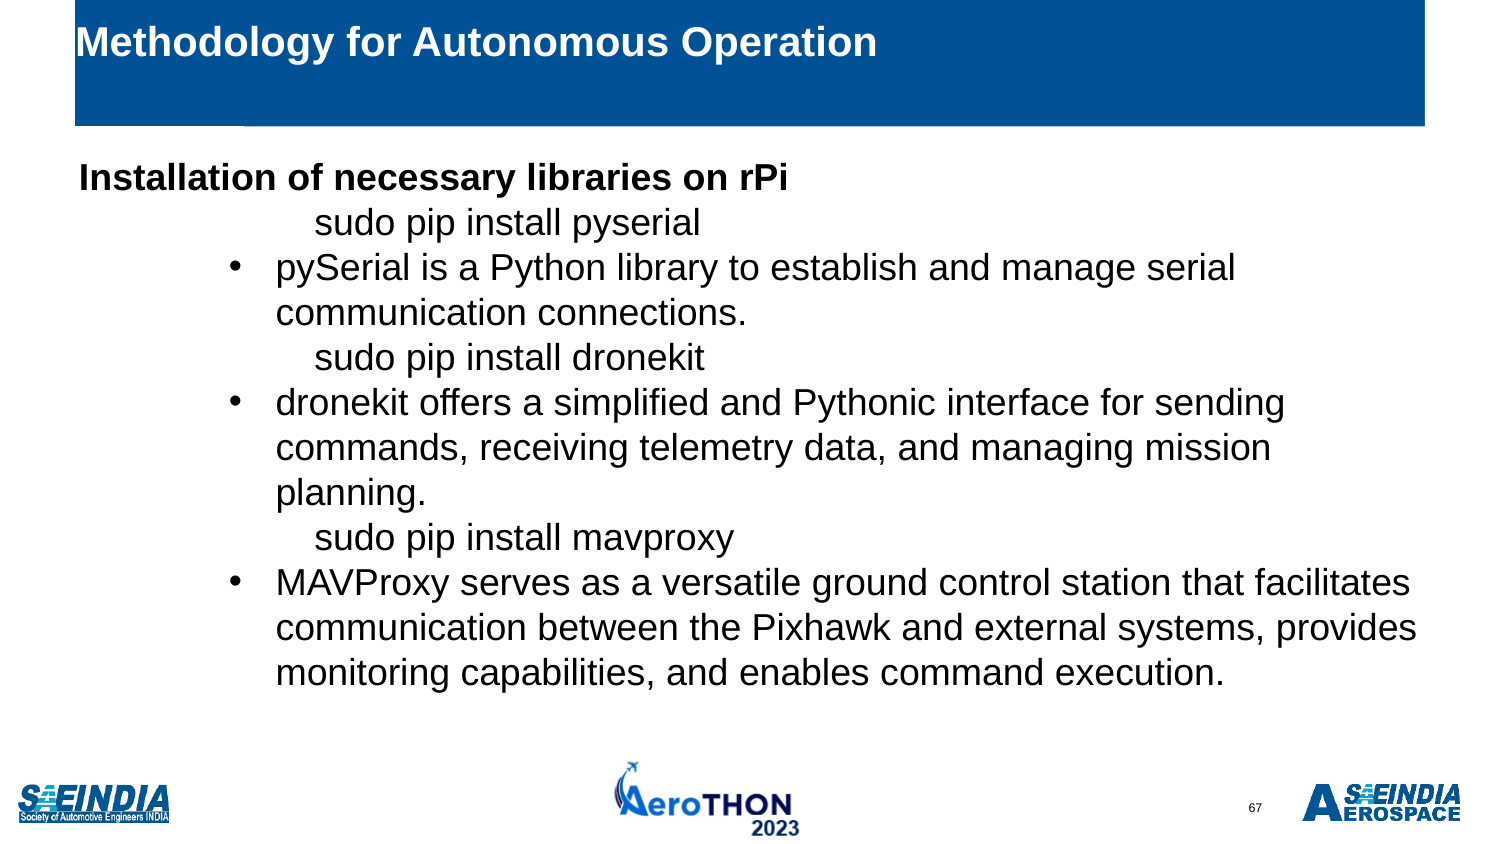

# Methodology for Autonomous Operation
Installation of necessary libraries on rPi
	 sudo pip install pyserial
pySerial is a Python library to establish and manage serial communication connections.
 	 sudo pip install dronekit
dronekit offers a simplified and Pythonic interface for sending commands, receiving telemetry data, and managing mission planning.
 	 sudo pip install mavproxy
MAVProxy serves as a versatile ground control station that facilitates communication between the Pixhawk and external systems, provides monitoring capabilities, and enables command execution.
67